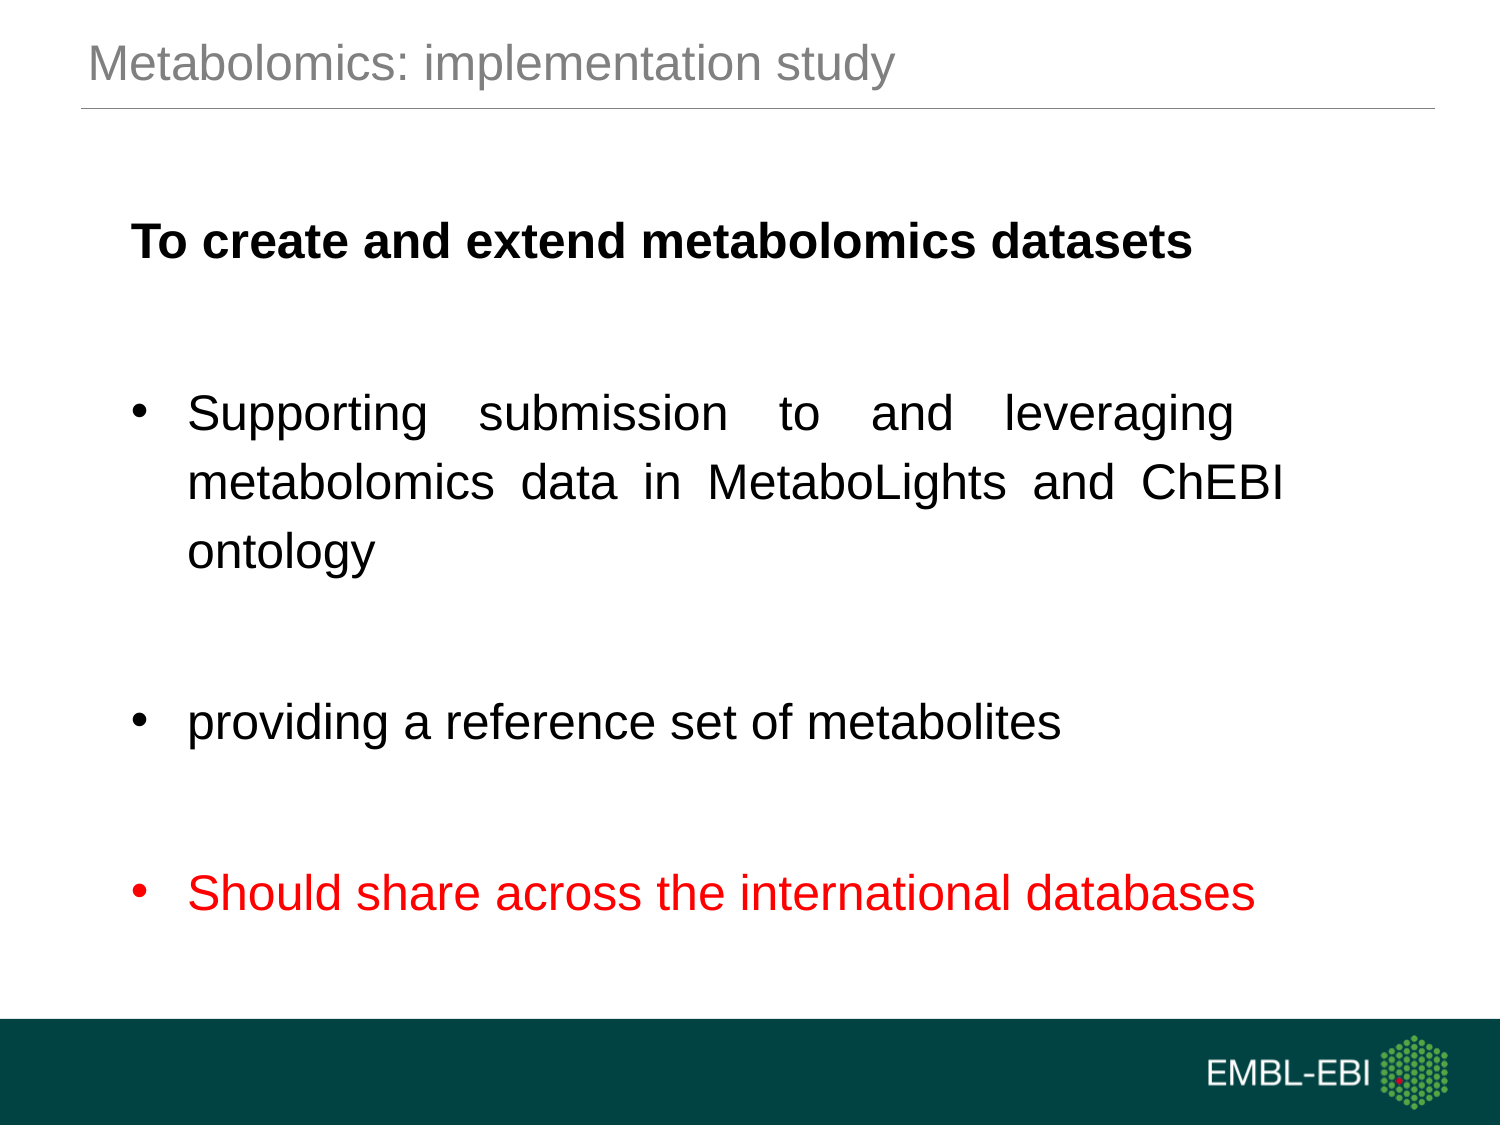

Metabolomics: implementation study
To create and extend metabolomics datasets

Supporting submission to and leveraging  metabolomics data in MetaboLights and ChEBI ontology

providing a reference set of metabolites

Should share across the international databases